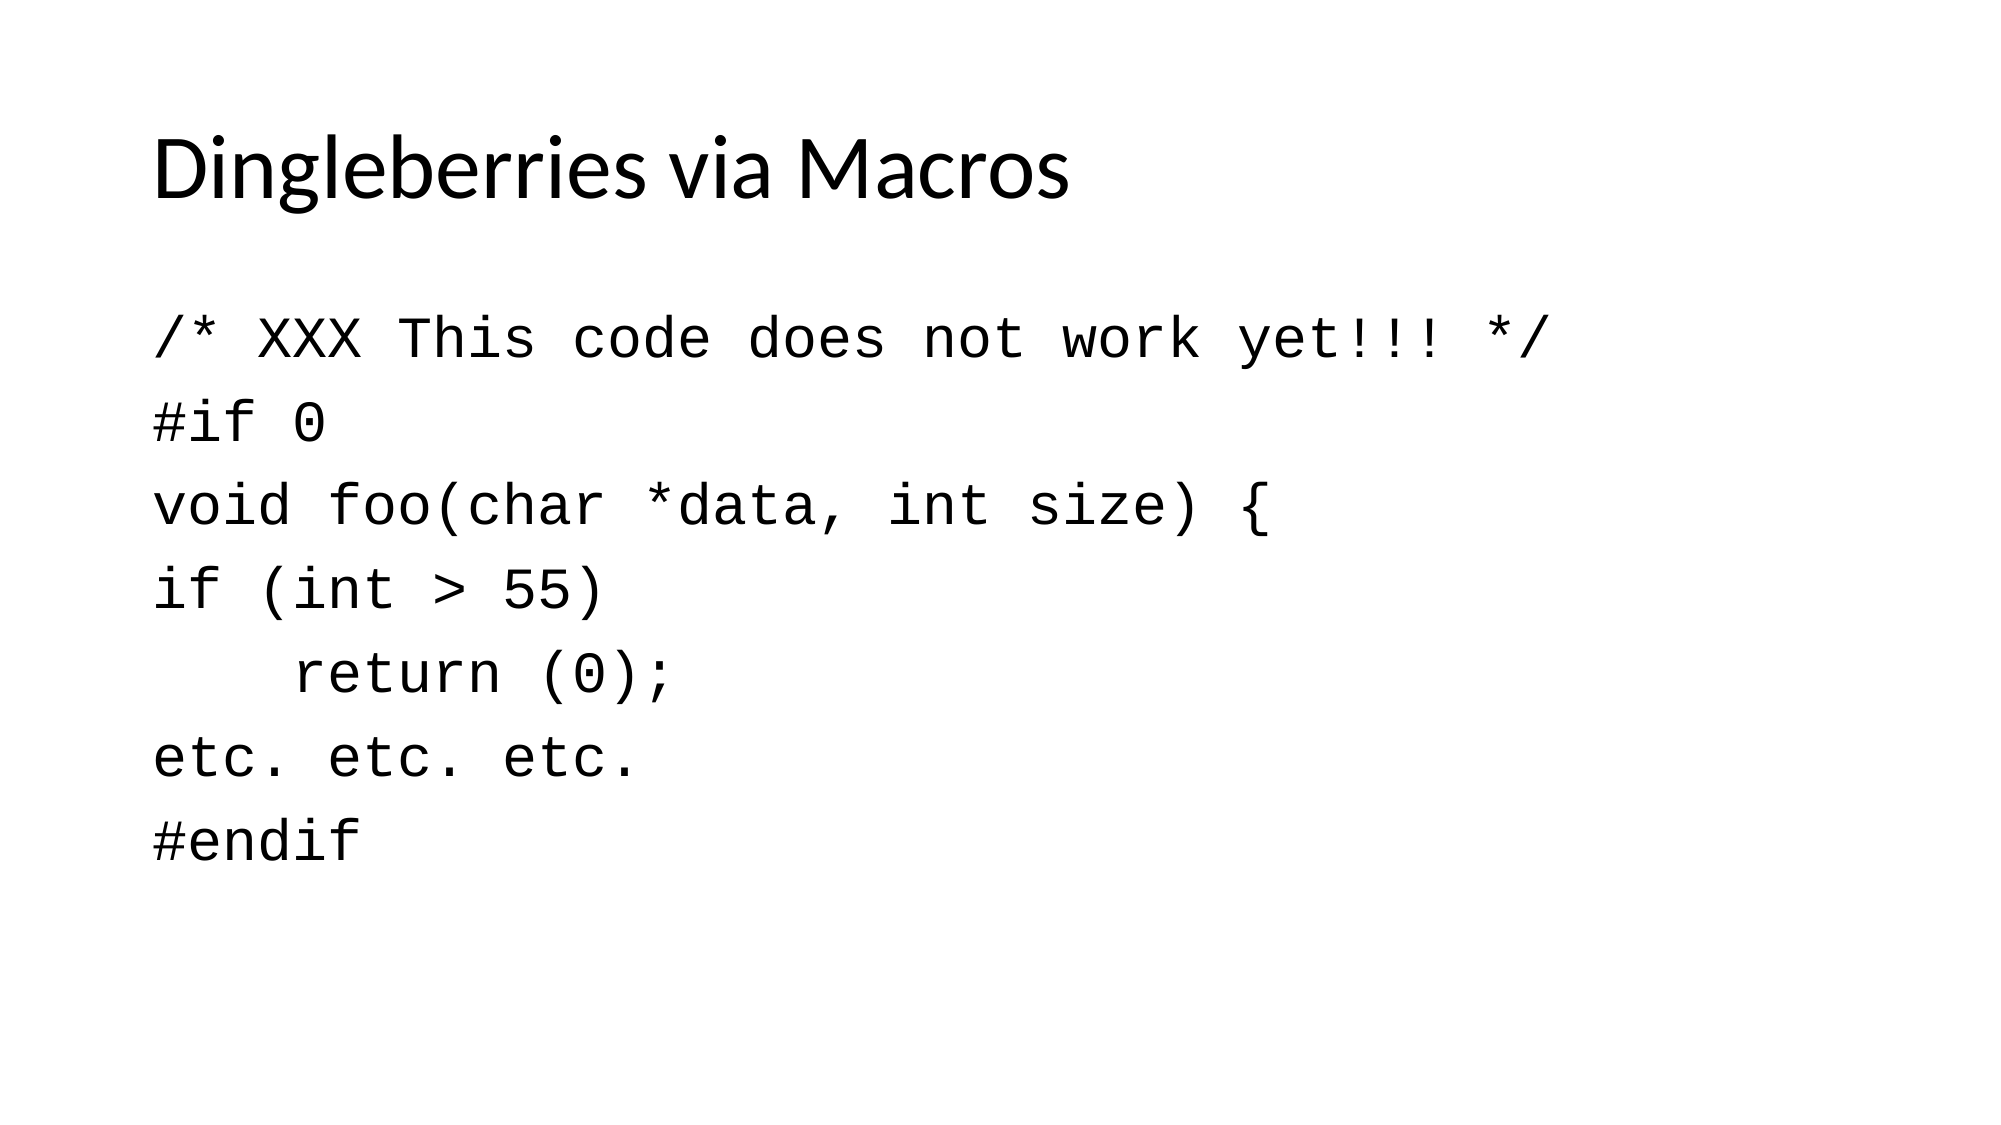

# Dingleberries via Macros
/* XXX This code does not work yet!!! */
#if 0
void foo(char *data, int size) {
if (int > 55)
    return (0);
etc. etc. etc.
#endif